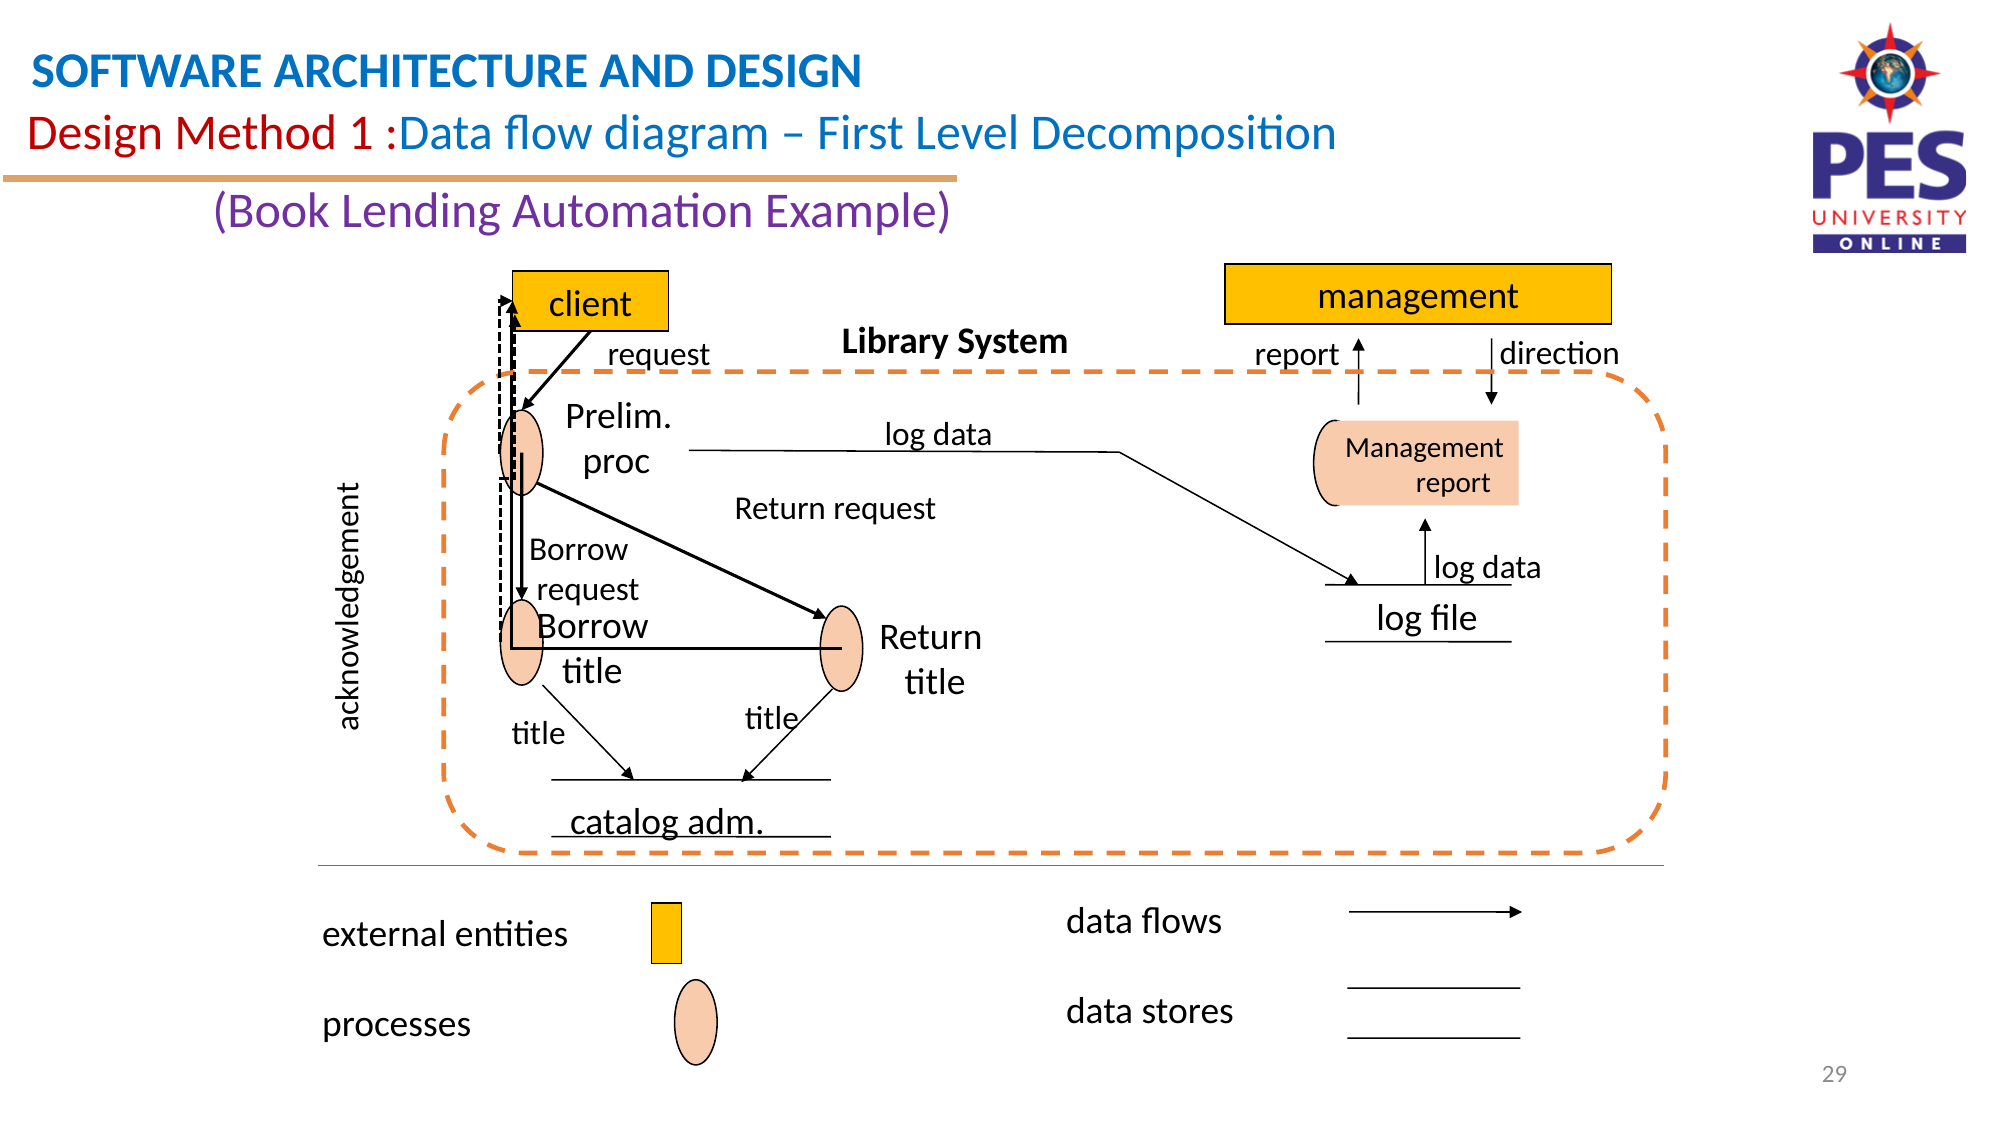

Design Method 1 :Data flow diagram – First Level Decomposition
              (Book Lending Automation Example)
management
client
Library System
direction
request
report

Prelim.
  proc

log data

Management          report

  Return request
acknowledgement

  Borrow
   request
log data

log file
Borrow
   title

Return
   title

title
title

catalog adm.

data flows

data stores
external entities

processes

29